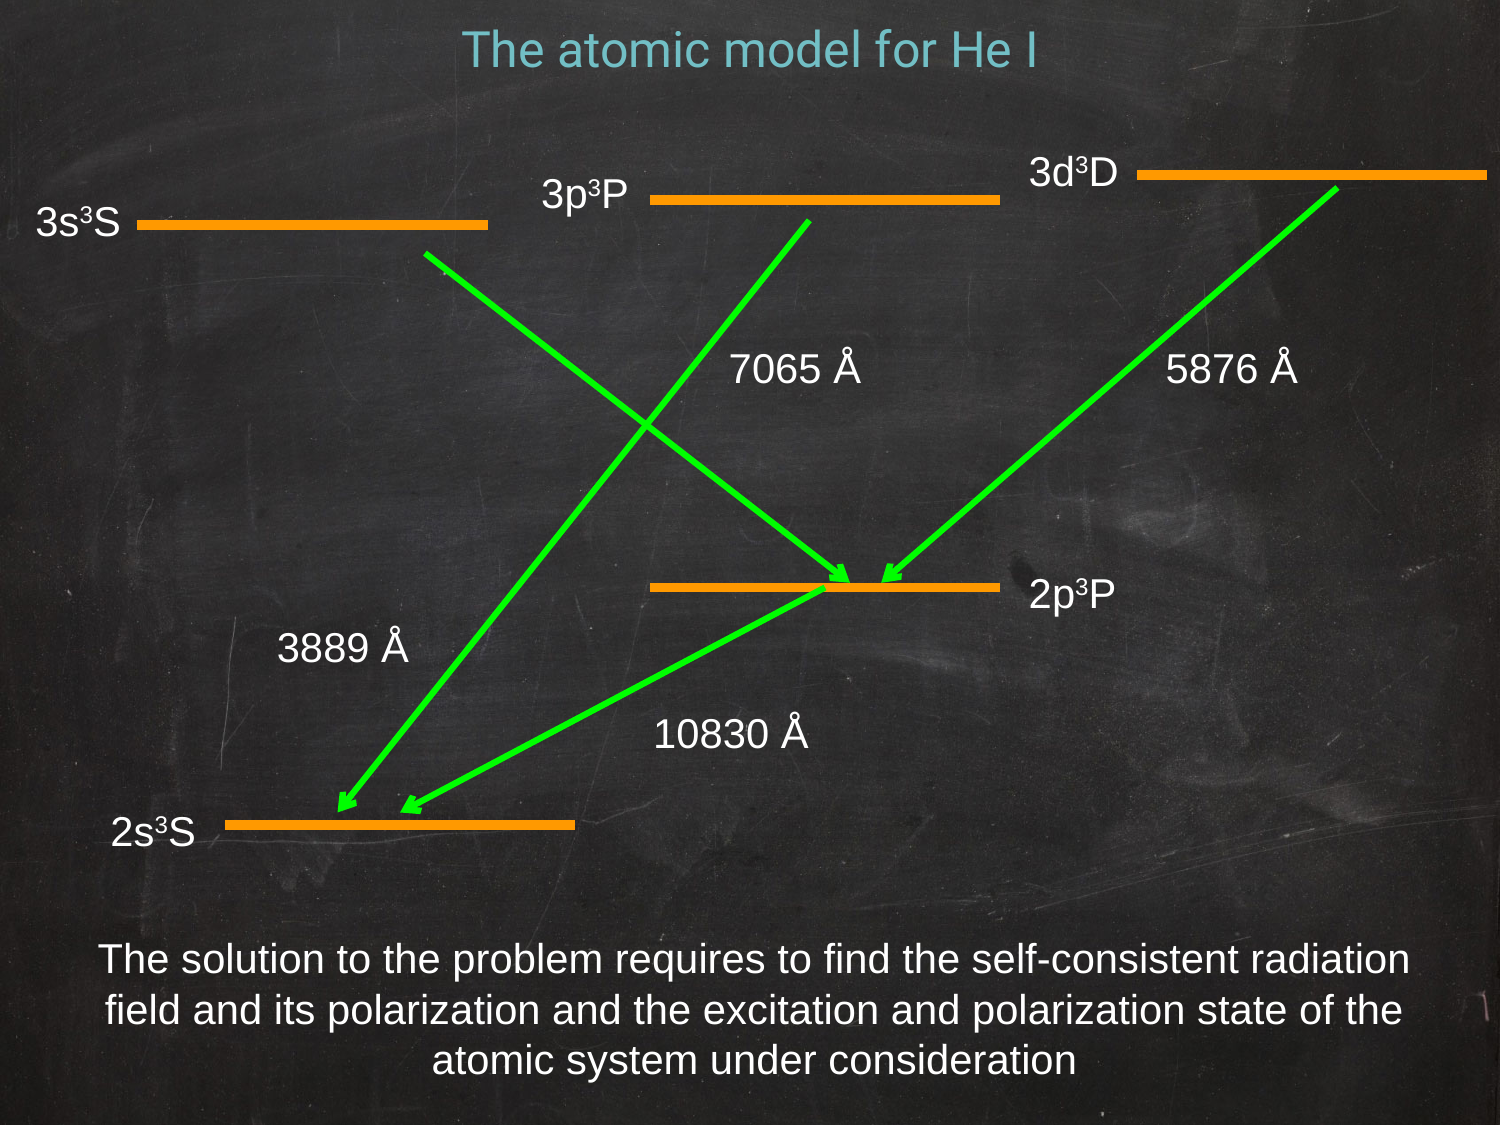

The atomic model for He I
3d3D
3p3P
3s3S
7065 Å
5876 Å
2p3P
3889 Å
10830 Å
2s3S
The solution to the problem requires to find the self-consistent radiation
field and its polarization and the excitation and polarization state of the
atomic system under consideration